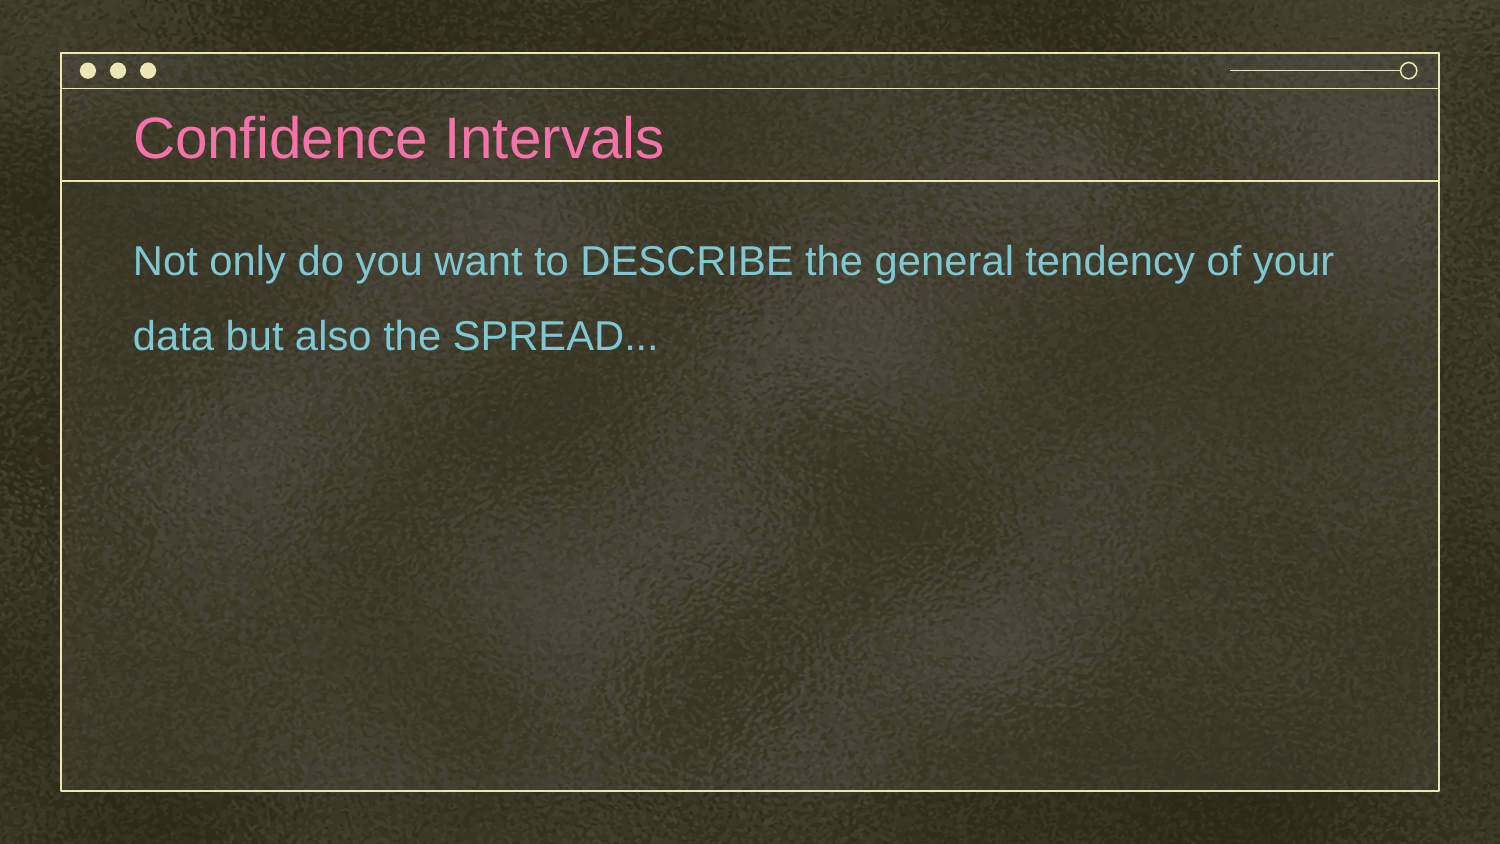

# Confidence Intervals
Not only do you want to DESCRIBE the general tendency of your data but also the SPREAD...